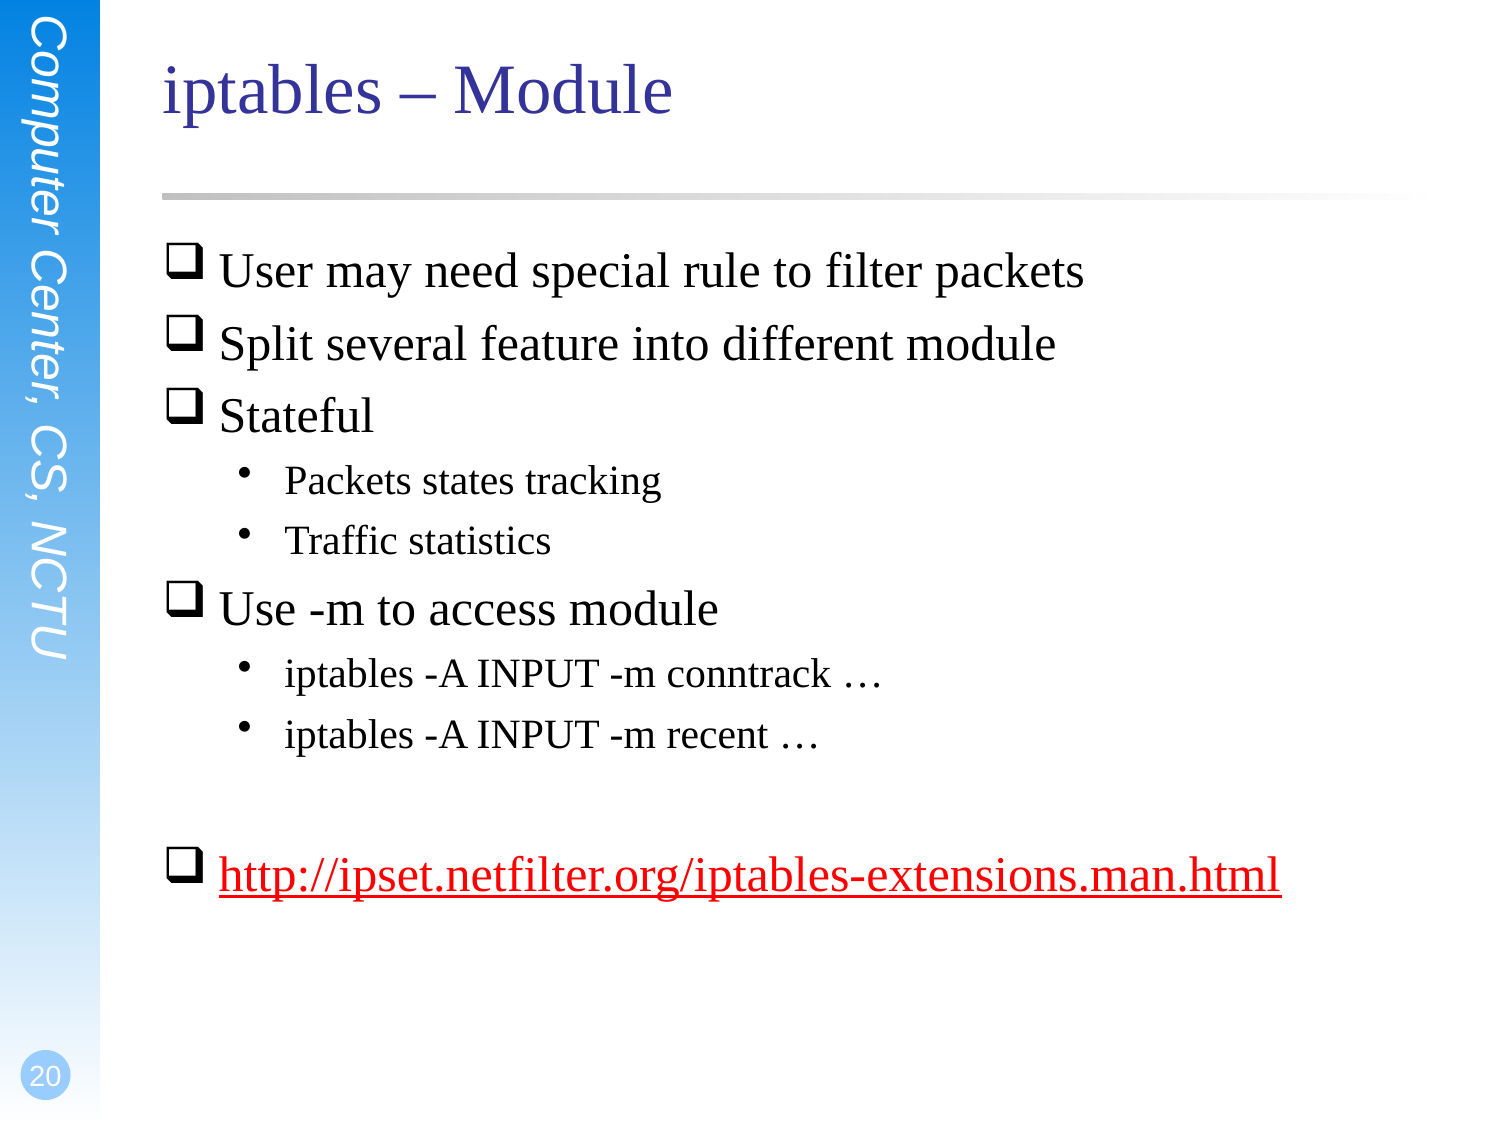

# iptables – Module
User may need special rule to filter packets
Split several feature into different module
Stateful
Packets states tracking
Traffic statistics
Use -m to access module
iptables -A INPUT -m conntrack …
iptables -A INPUT -m recent …

http://ipset.netfilter.org/iptables-extensions.man.html